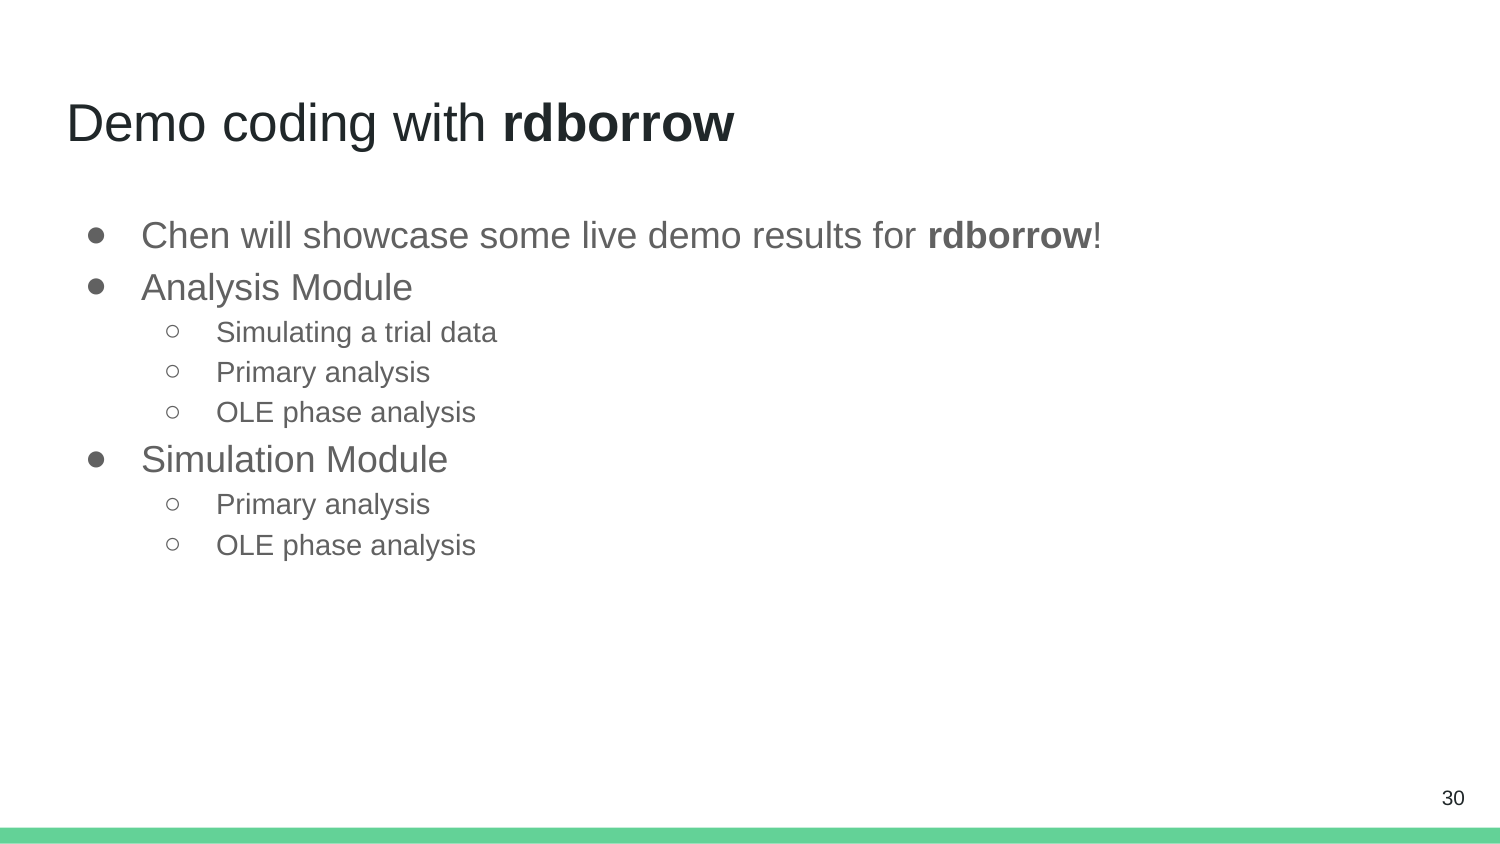

# Demo coding with rdborrow
Chen will showcase some live demo results for rdborrow!
Analysis Module
Simulating a trial data
Primary analysis
OLE phase analysis
Simulation Module
Primary analysis
OLE phase analysis
30